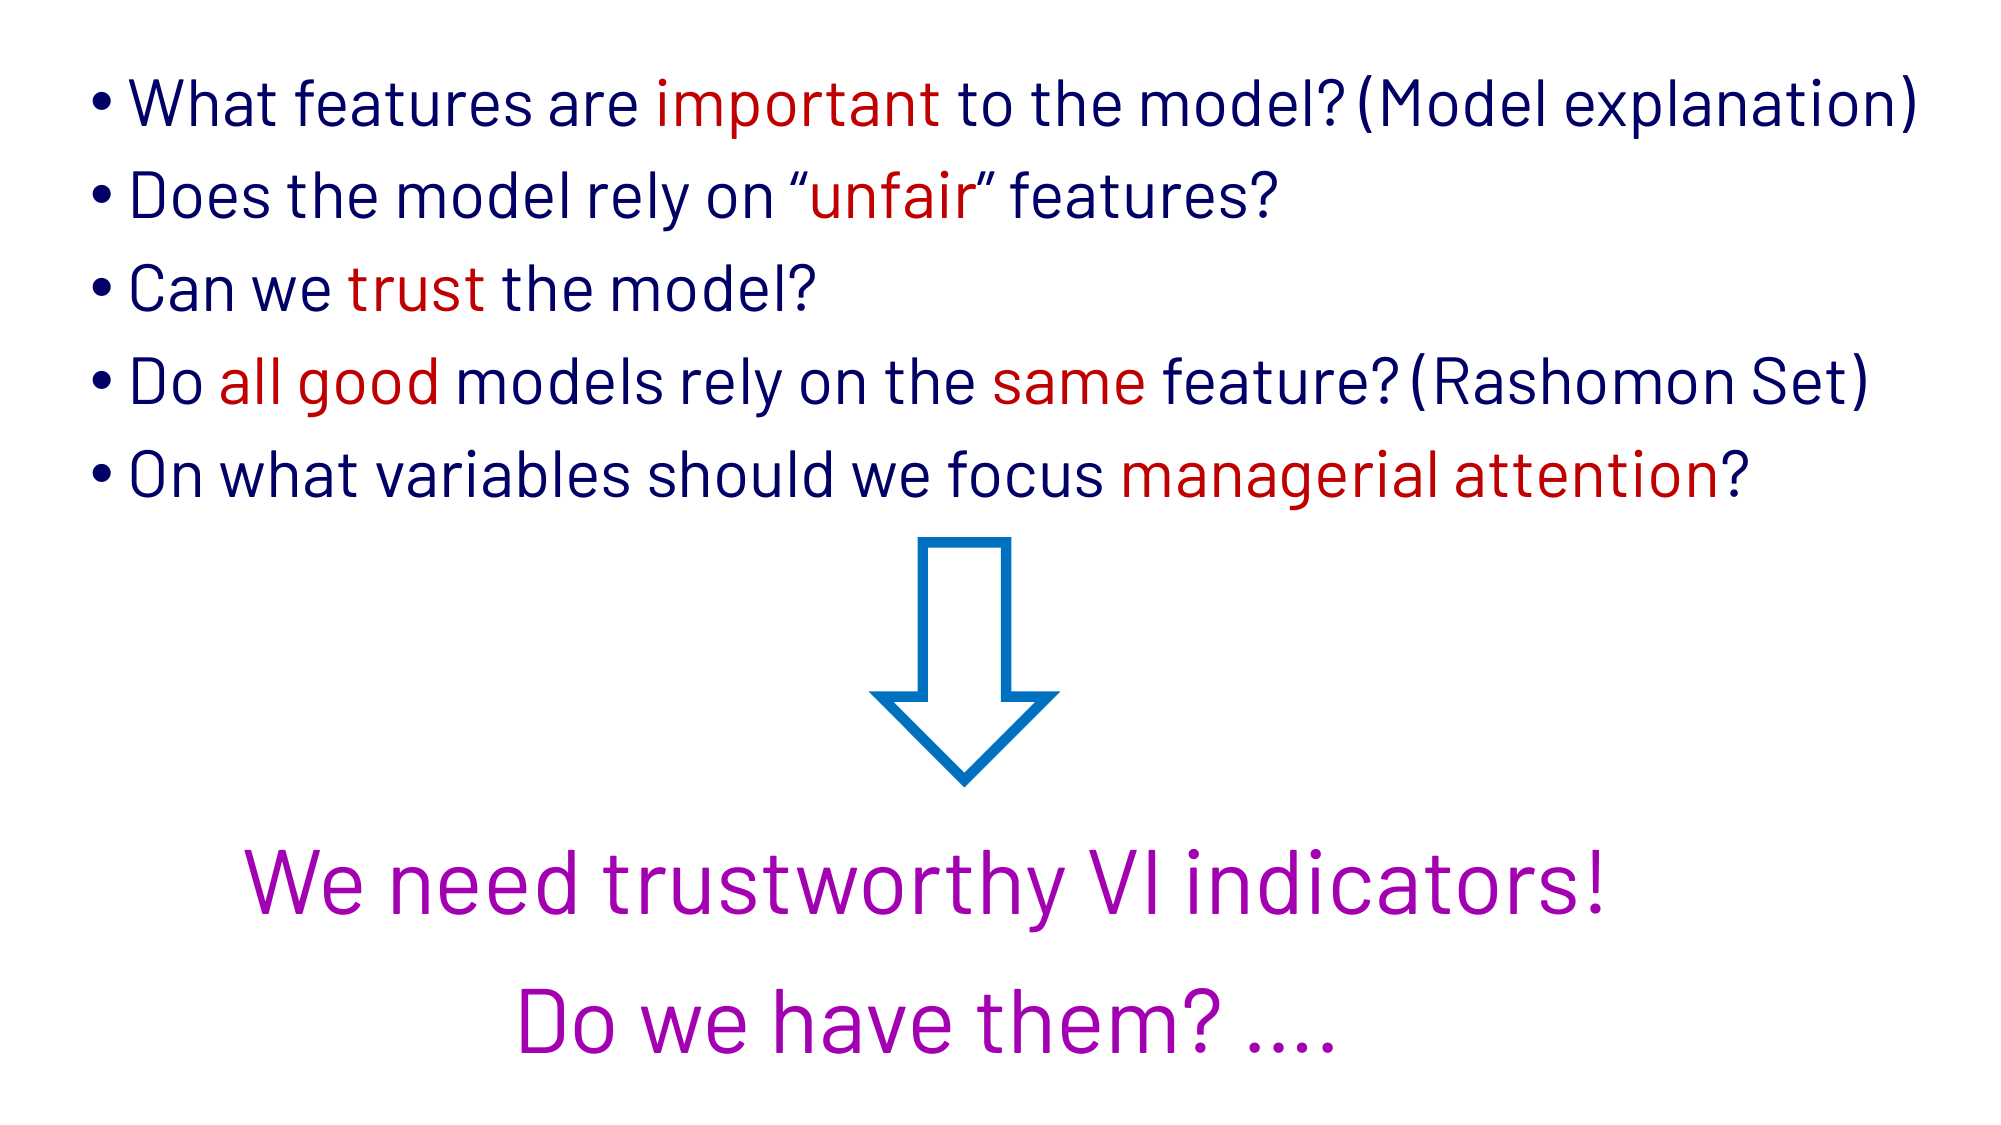

What features are important to the model? (Model explanation)
Does the model rely on “unfair” features?
Can we trust the model?
Do all good models rely on the same feature? (Rashomon Set)
On what variables should we focus managerial attention?

We need trustworthy VI indicators!
Do we have them? ….